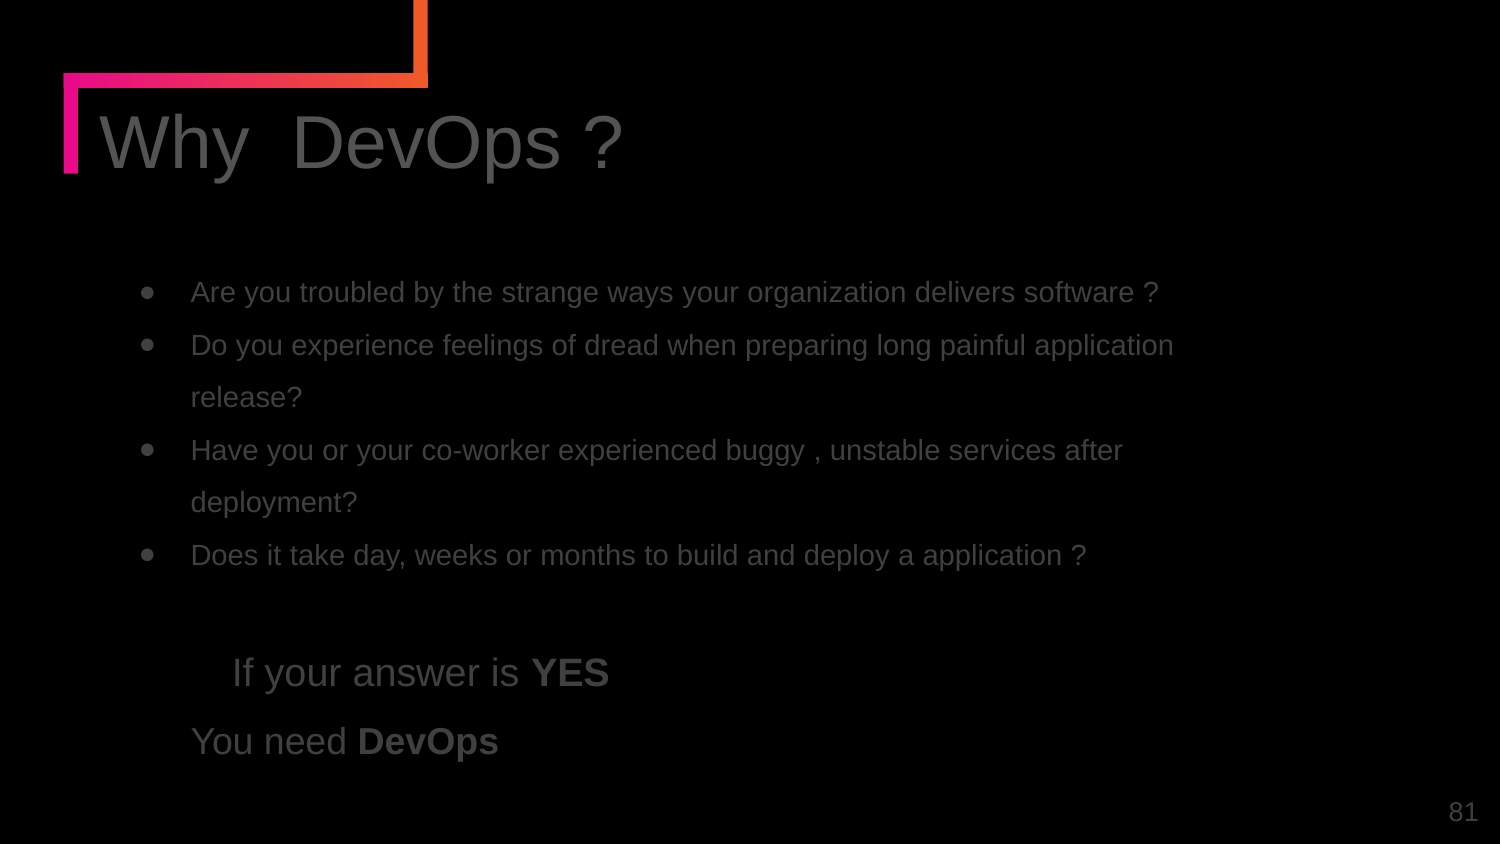

Why  DevOps ?
Are you troubled by the strange ways your organization delivers software ?
Do you experience feelings of dread when preparing long painful application release?
Have you or your co-worker experienced buggy , unstable services after deployment?
Does it take day, weeks or months to build and deploy a application ?

    If your answer is YES
You need DevOps

81